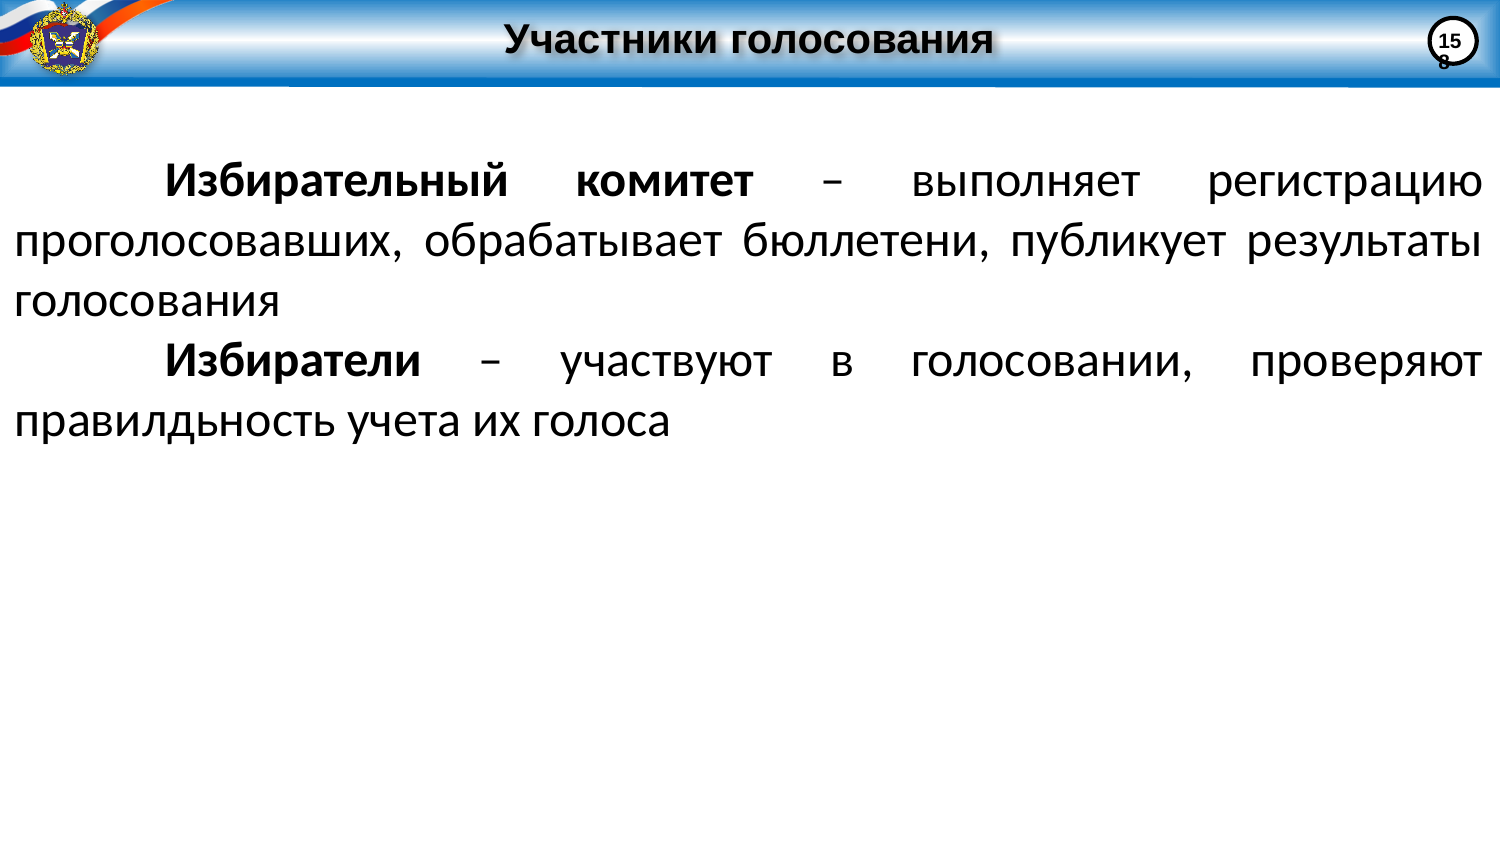

158
# Участники голосования
	Избирательный комитет – выполняет регистрацию проголосовавших, обрабатывает бюллетени, публикует результаты голосования
	Избиратели – участвуют в голосовании, проверяют правилдьность учета их голоса